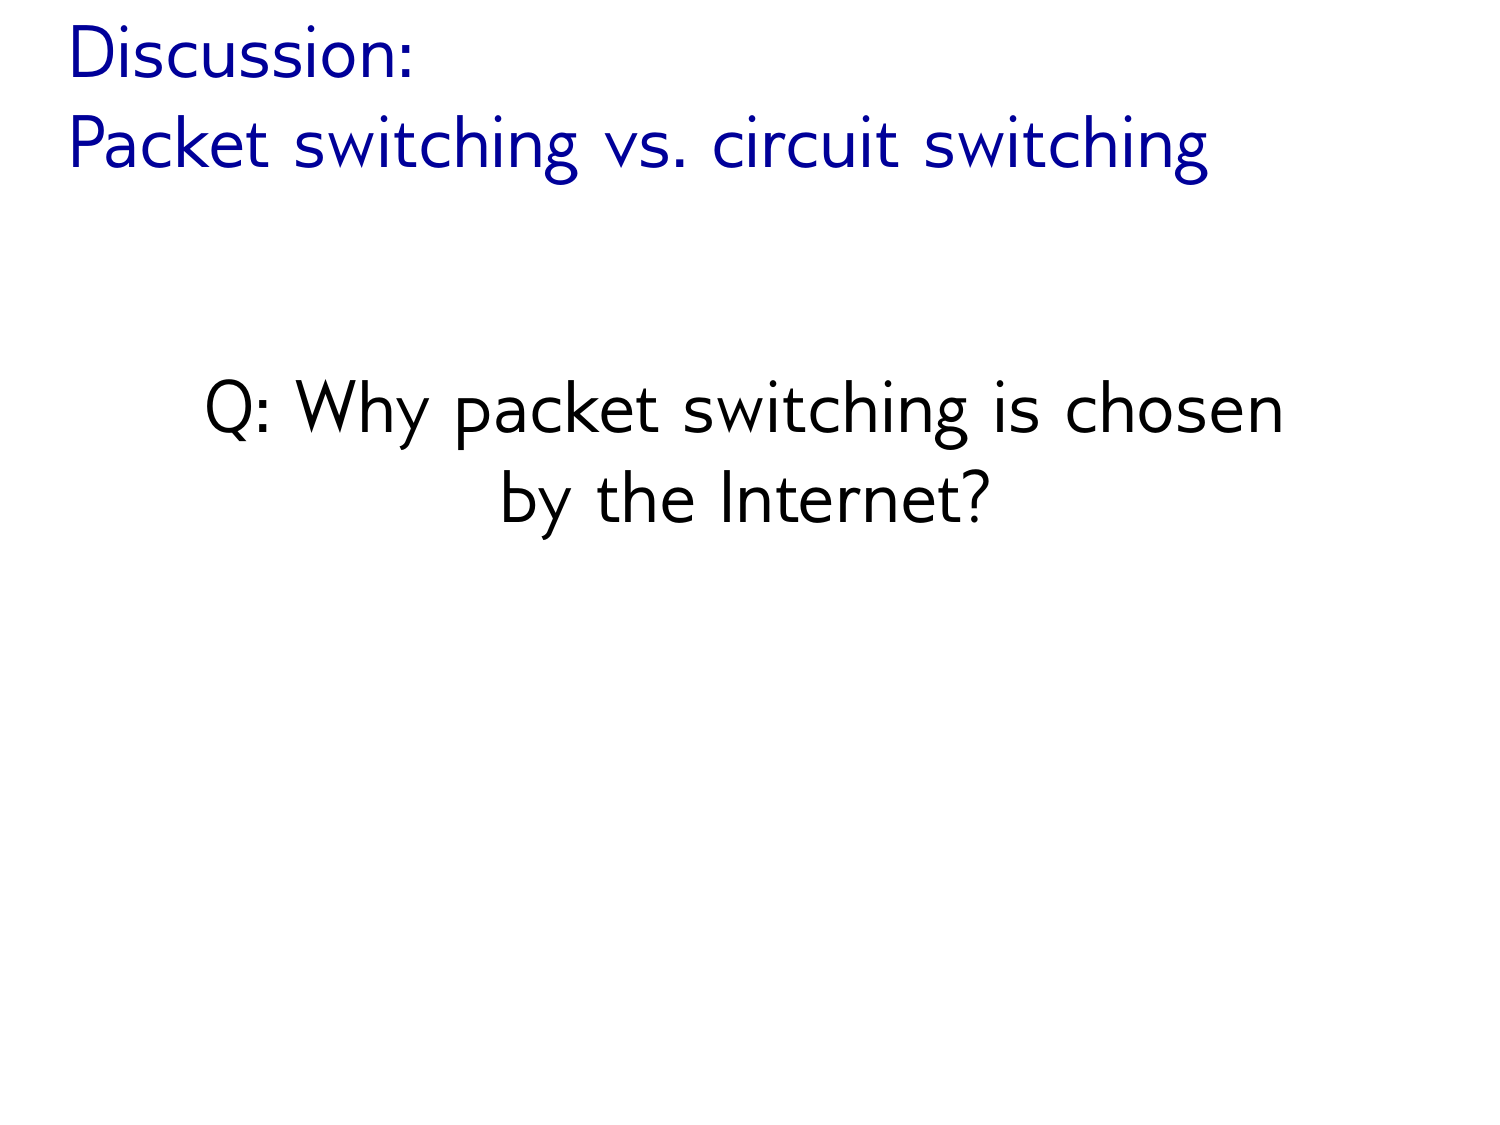

Discussion:
Packet switching vs. circuit switching
Q: Why packet switching is chosen by the Internet?